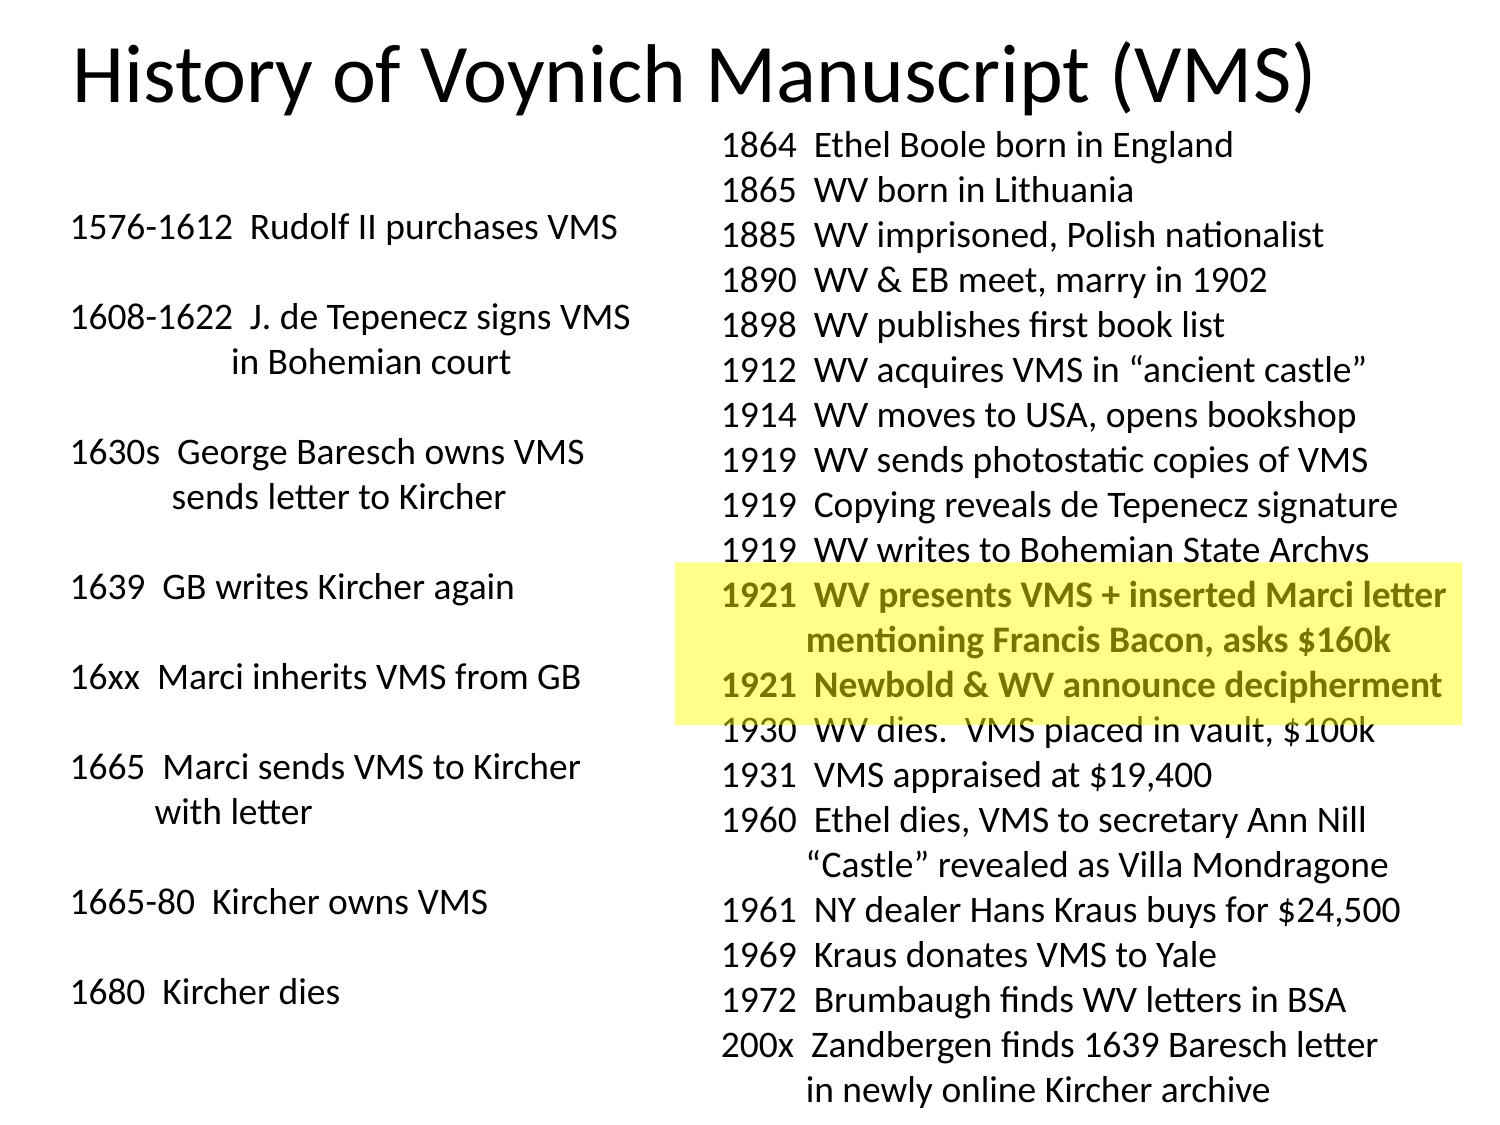

History of Voynich Manuscript (VMS)
1864  Ethel Boole born in England
1865  WV born in Lithuania
1885  WV imprisoned, Polish nationalist
1890  WV & EB meet, marry in 1902
1898  WV publishes first book list
1912  WV acquires VMS in “ancient castle”
1914  WV moves to USA, opens bookshop
1919  WV sends photostatic copies of VMS
1919  Copying reveals de Tepenecz signature
1919  WV writes to Bohemian State Archvs
1921  WV presents VMS + inserted Marci letter
          mentioning Francis Bacon, asks $160k
1921  Newbold & WV announce decipherment
1930  WV dies.  VMS placed in vault, $100k
1931  VMS appraised at $19,400
1960  Ethel dies, VMS to secretary Ann Nill
          “Castle” revealed as Villa Mondragone
1961  NY dealer Hans Kraus buys for $24,500
1969  Kraus donates VMS to Yale
1972  Brumbaugh finds WV letters in BSA
200x  Zandbergen finds 1639 Baresch letter
          in newly online Kircher archive
1576-1612  Rudolf II purchases VMS

1608-1622  J. de Tepenecz signs VMS
                   in Bohemian court

1630s  George Baresch owns VMS
            sends letter to Kircher

1639  GB writes Kircher again

16xx  Marci inherits VMS from GB

1665  Marci sends VMS to Kircher
          with letter

1665-80  Kircher owns VMS

1680  Kircher dies